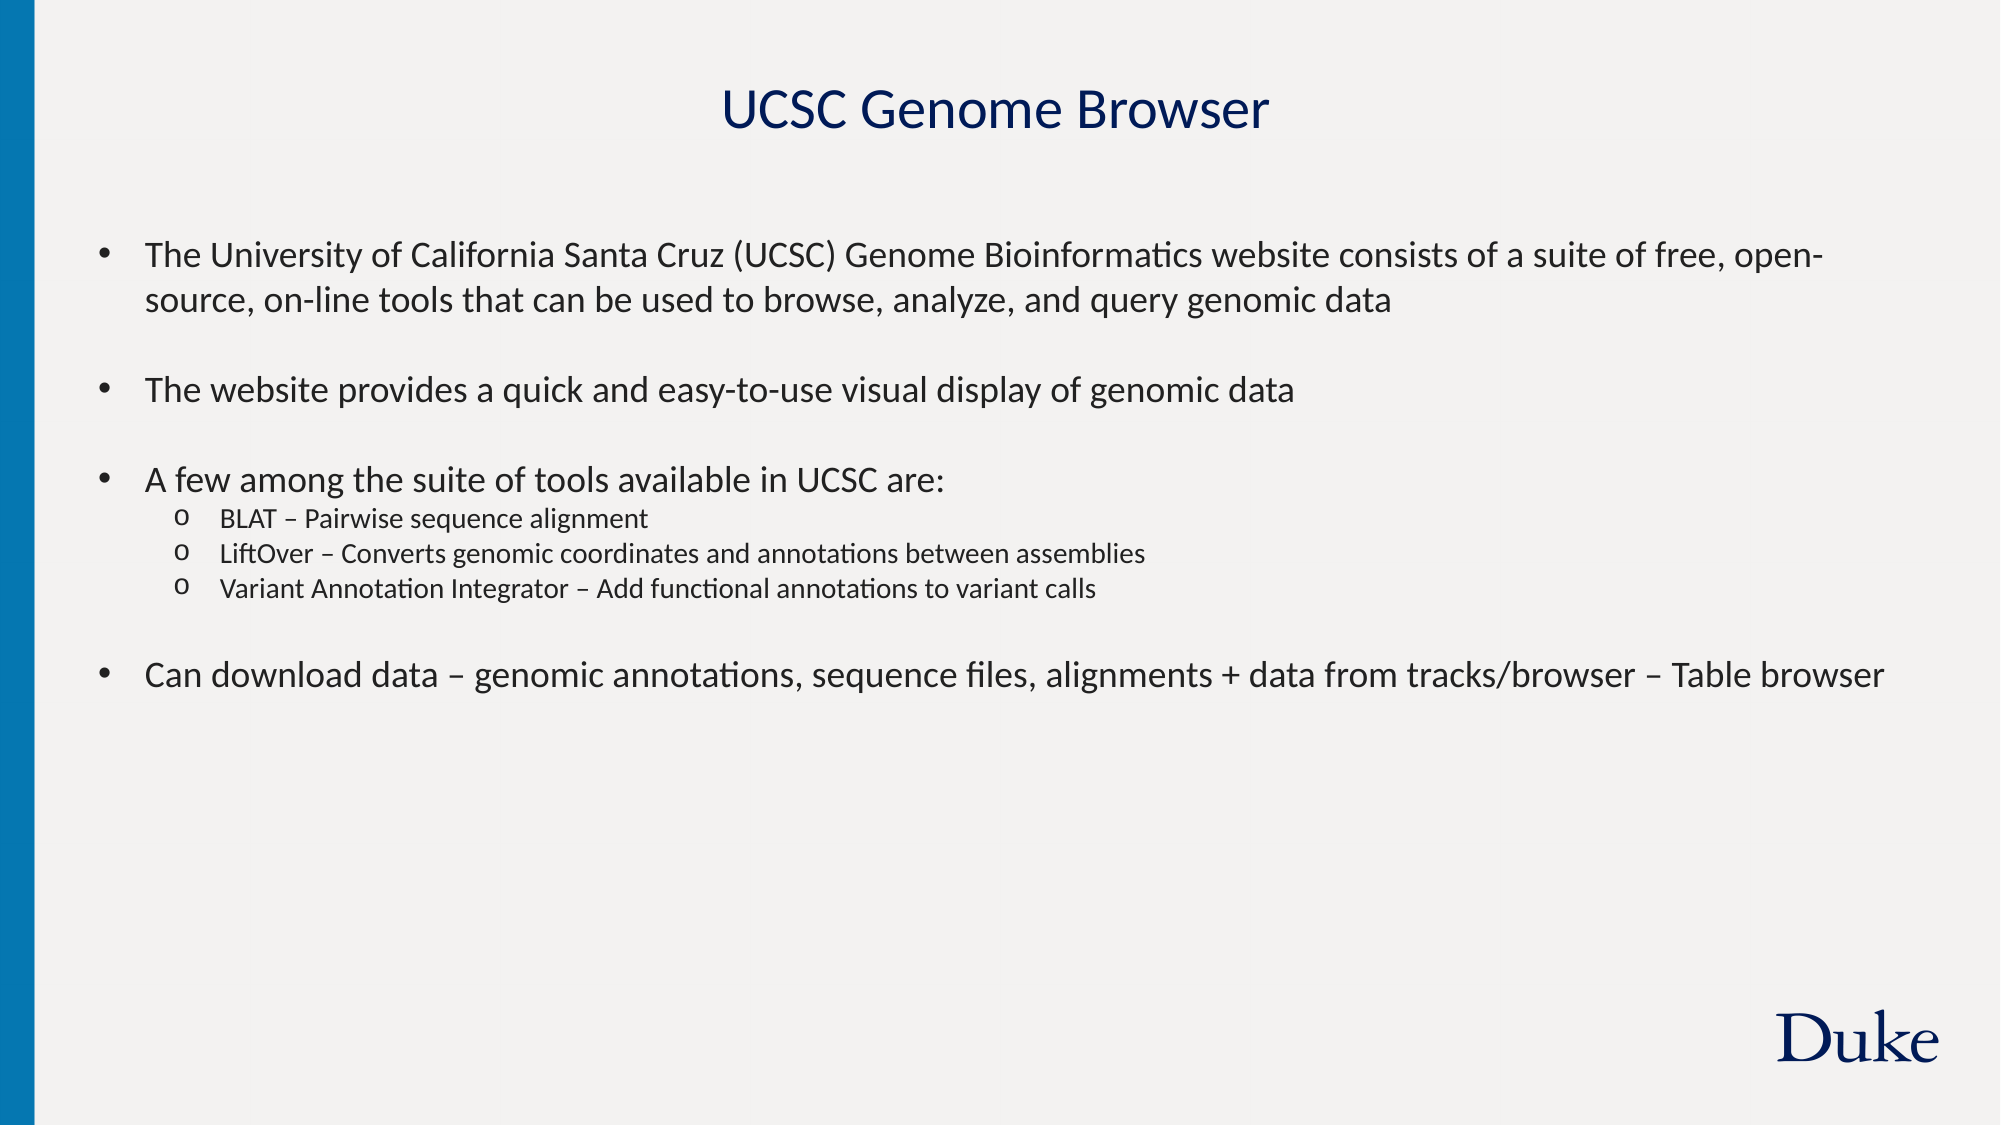

UCSC Genome Browser

The University of California Santa Cruz (UCSC) Genome Bioinformatics website consists of a suite of free, open-source, on-line tools that can be used to browse, analyze, and query genomic data

The website provides a quick and easy-to-use visual display of genomic data

A few among the suite of tools available in UCSC are:
BLAT – Pairwise sequence alignment
LiftOver – Converts genomic coordinates and annotations between assemblies
Variant Annotation Integrator – Add functional annotations to variant calls

Can download data – genomic annotations, sequence files, alignments + data from tracks/browser – Table browser